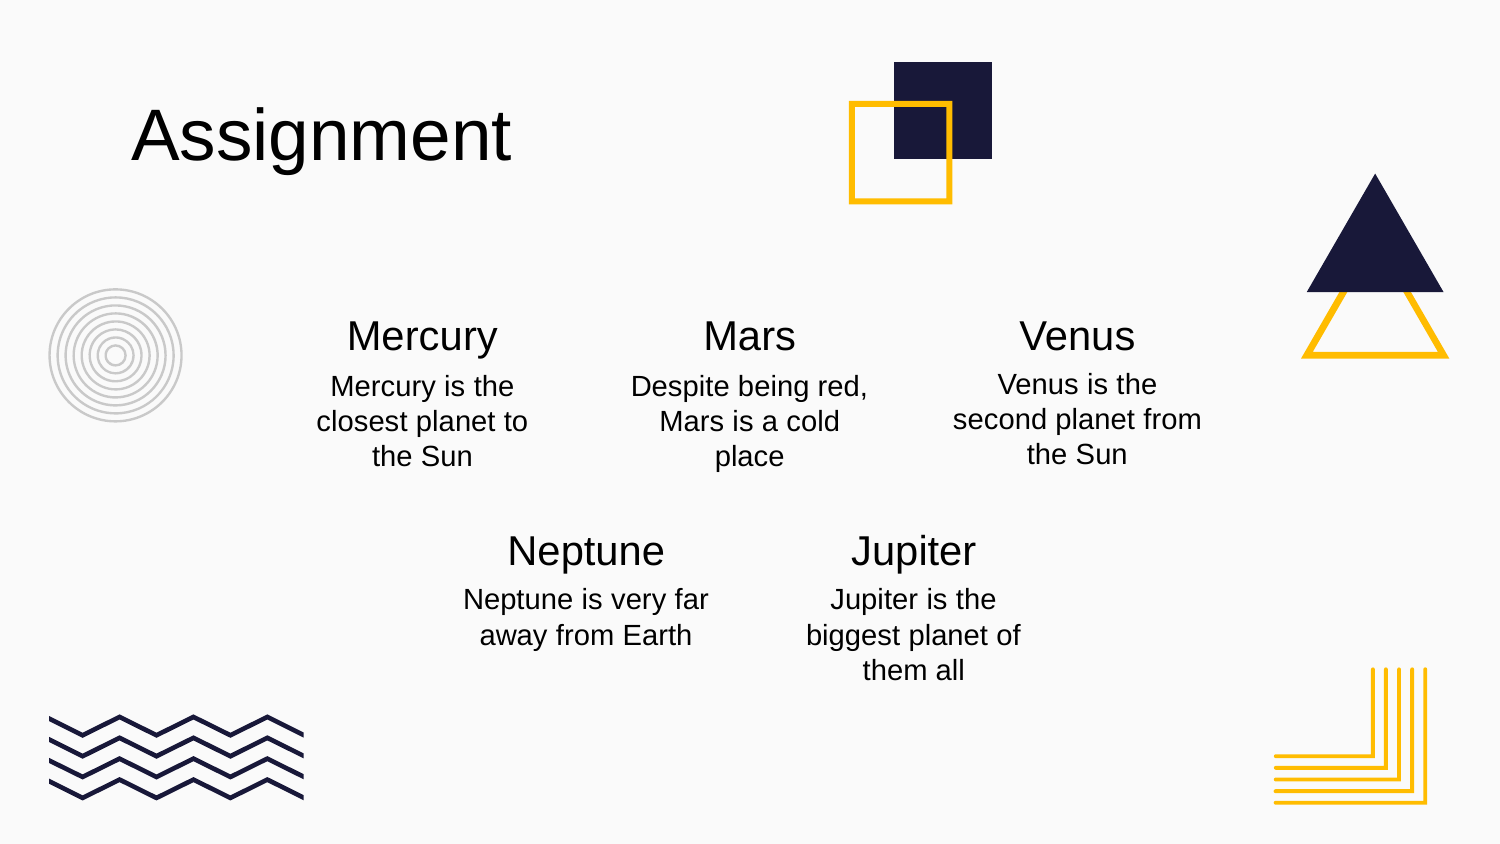

# Assignment
Mercury
Mars
Venus
Venus is the second planet from the Sun
Mercury is the closest planet to the Sun
Despite being red, Mars is a cold place
Neptune
Jupiter
Jupiter is the biggest planet of them all
Neptune is very far away from Earth